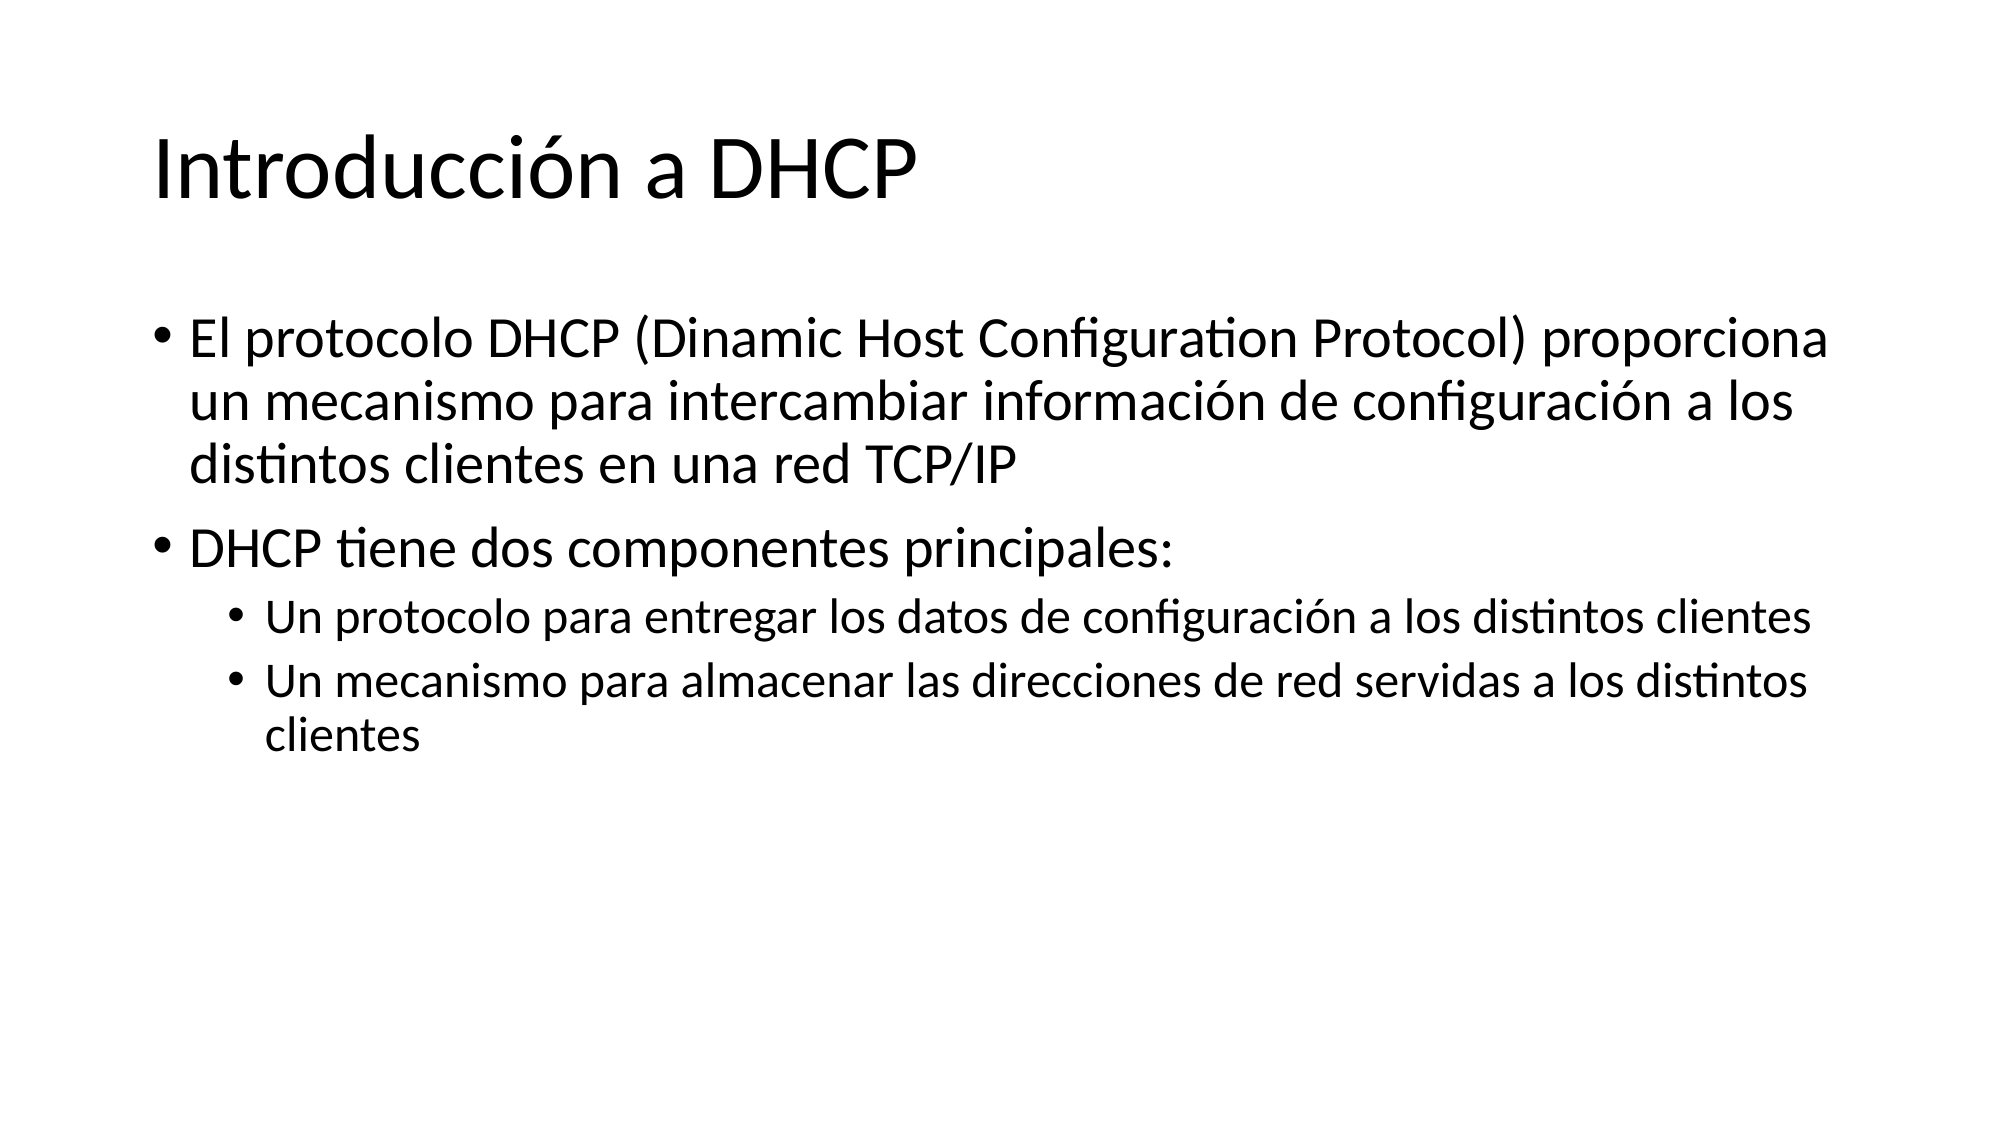

# Introducción a DHCP
El protocolo DHCP (Dinamic Host Configuration Protocol) proporciona un mecanismo para intercambiar información de configuración a los distintos clientes en una red TCP/IP
DHCP tiene dos componentes principales:
Un protocolo para entregar los datos de configuración a los distintos clientes
Un mecanismo para almacenar las direcciones de red servidas a los distintos clientes